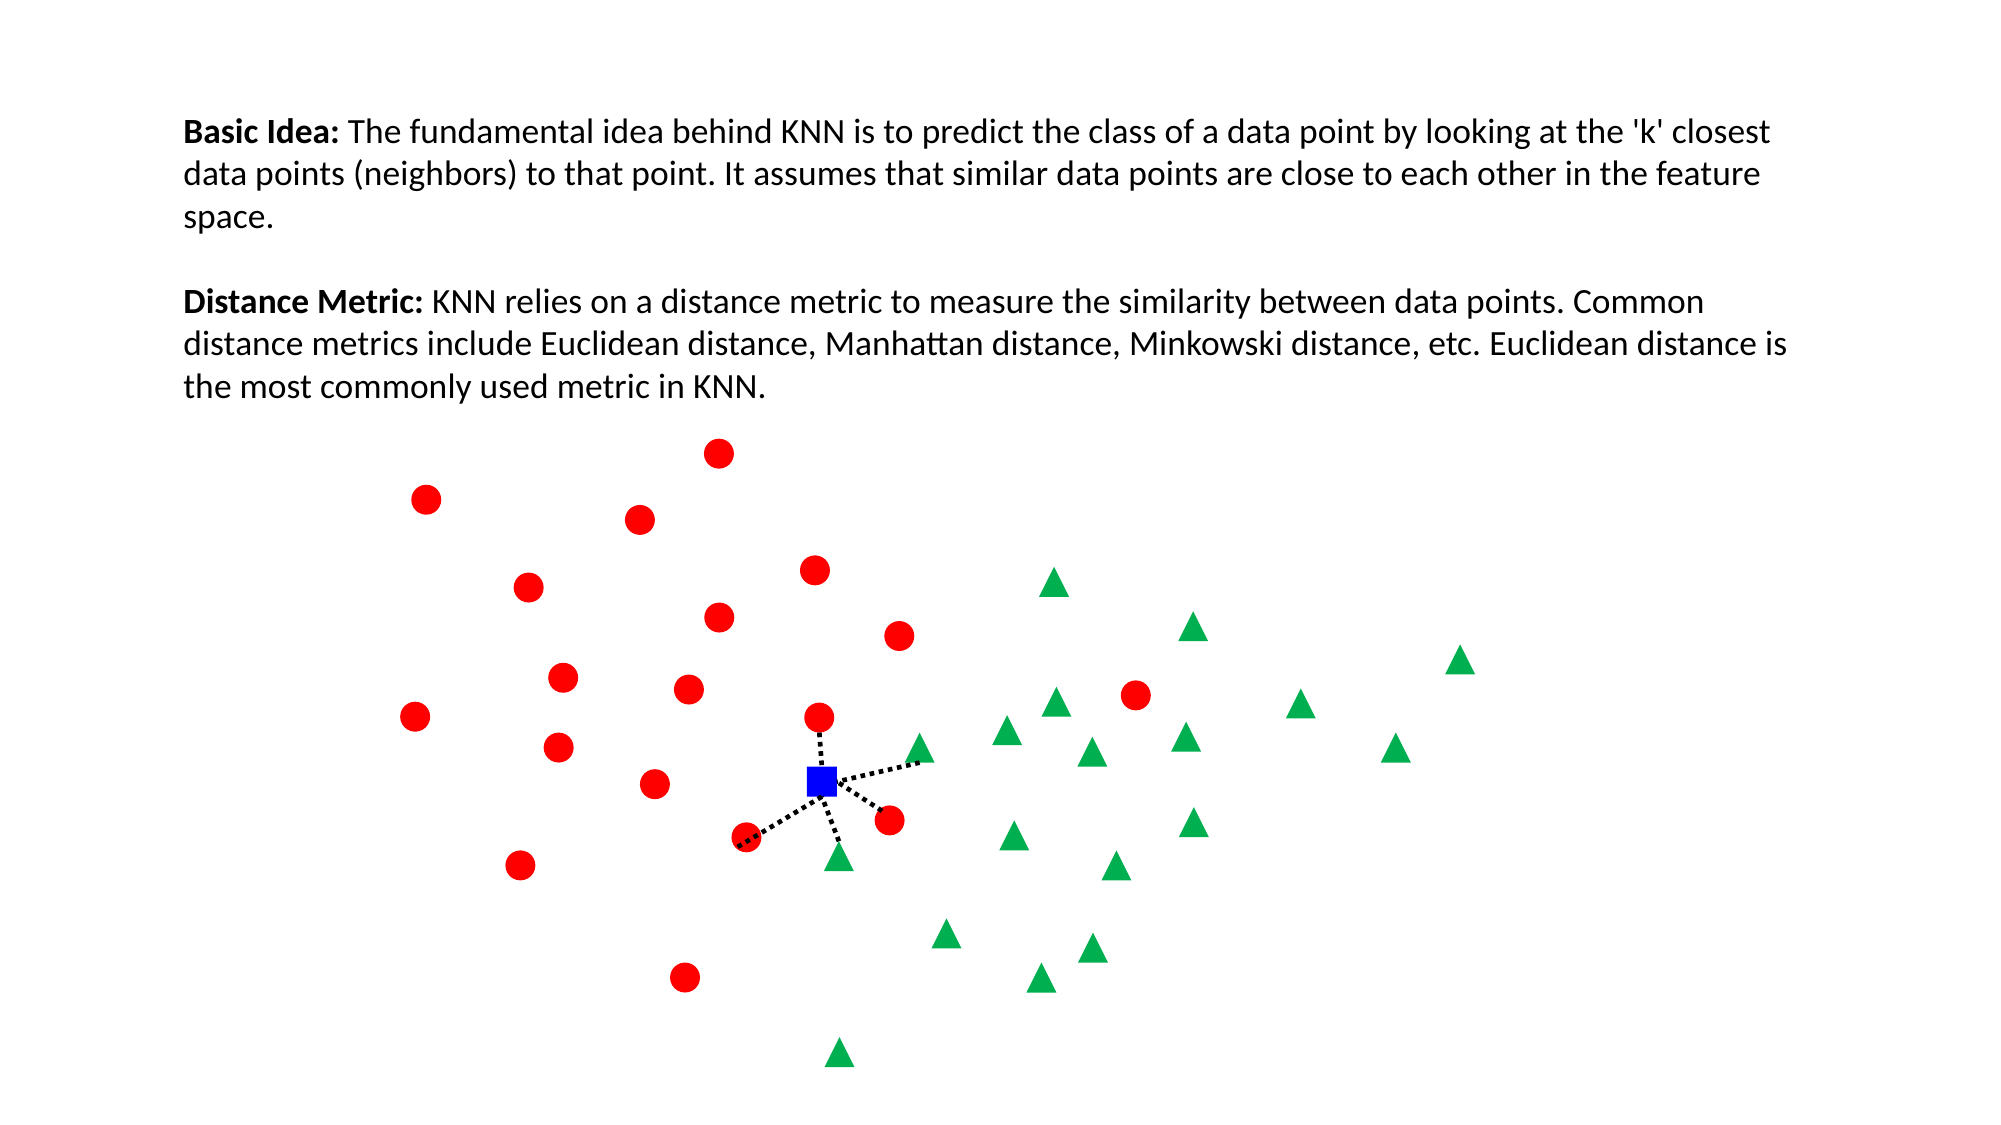

Basic Idea: The fundamental idea behind KNN is to predict the class of a data point by looking at the 'k' closest data points (neighbors) to that point. It assumes that similar data points are close to each other in the feature space.

Distance Metric: KNN relies on a distance metric to measure the similarity between data points. Common distance metrics include Euclidean distance, Manhattan distance, Minkowski distance, etc. Euclidean distance is the most commonly used metric in KNN.